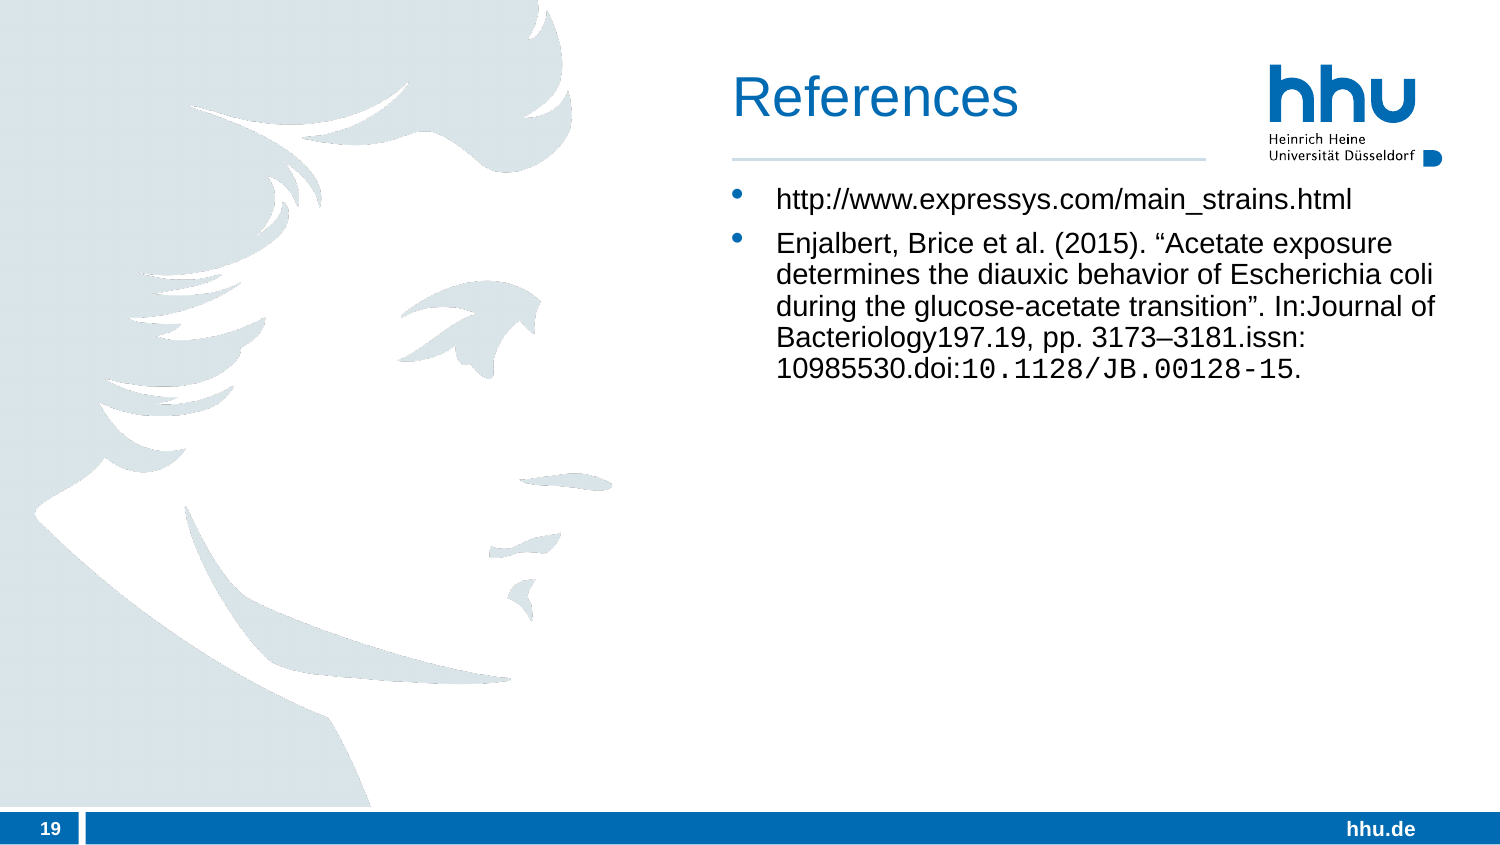

# References
http://www.expressys.com/main_strains.html
Enjalbert, Brice et al. (2015). “Acetate exposure determines the diauxic behavior of Escherichia coli during the glucose-acetate transition”. In:Journal of Bacteriology197.19, pp. 3173–3181.issn: 10985530.doi:10.1128/JB.00128-15.
19